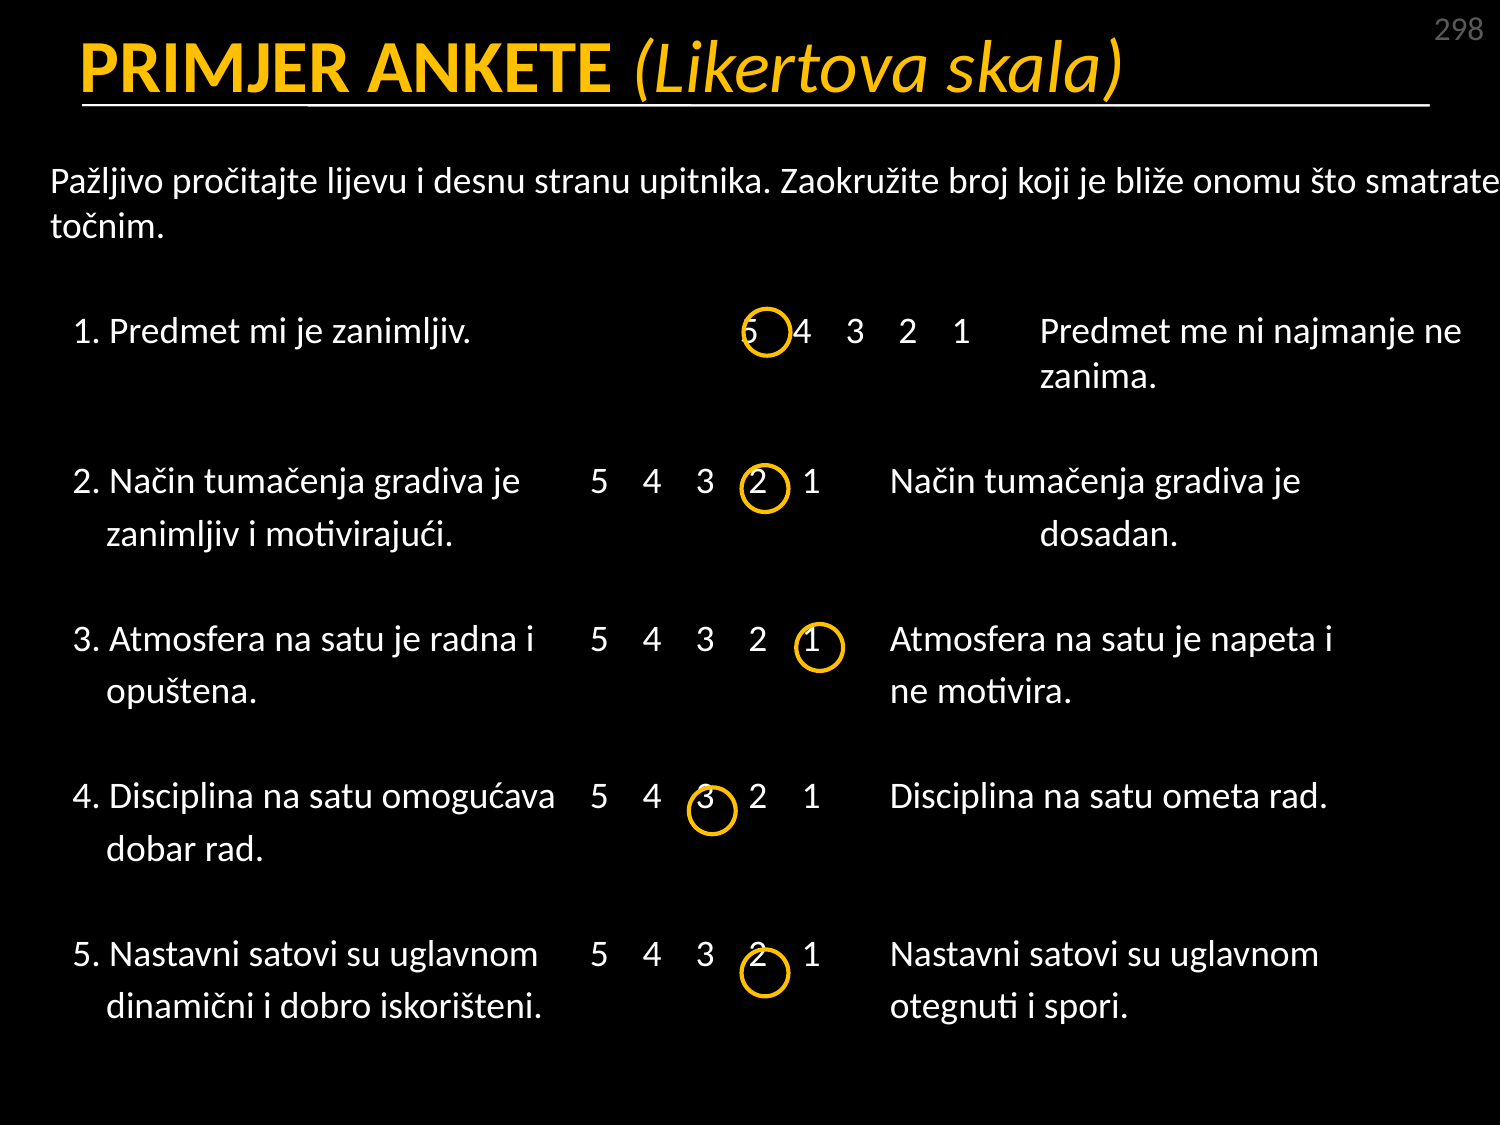

298
# PRIMJER ANKETE (Likertova skala)
Pažljivo pročitajte lijevu i desnu stranu upitnika. Zaokružite broj koji je bliže onomu što smatrate točnim.

1. Predmet mi je zanimljiv.		5    4    3    2    1	Predmet me ni najmanje ne 							zanima.

2. Način tumačenja gradiva je 	5    4    3    2    1	Način tumačenja gradiva je
    zanimljiv i motivirajući.				dosadan.

3. Atmosfera na satu je radna i 	5    4    3    2    1	Atmosfera na satu je napeta i
    opuštena.					ne motivira.

4. Disciplina na satu omogućava	5    4    3    2    1	Disciplina na satu ometa rad.
    dobar rad.

5. Nastavni satovi su uglavnom	5    4    3    2    1	Nastavni satovi su uglavnom
    dinamični i dobro iskorišteni.			otegnuti i spori.